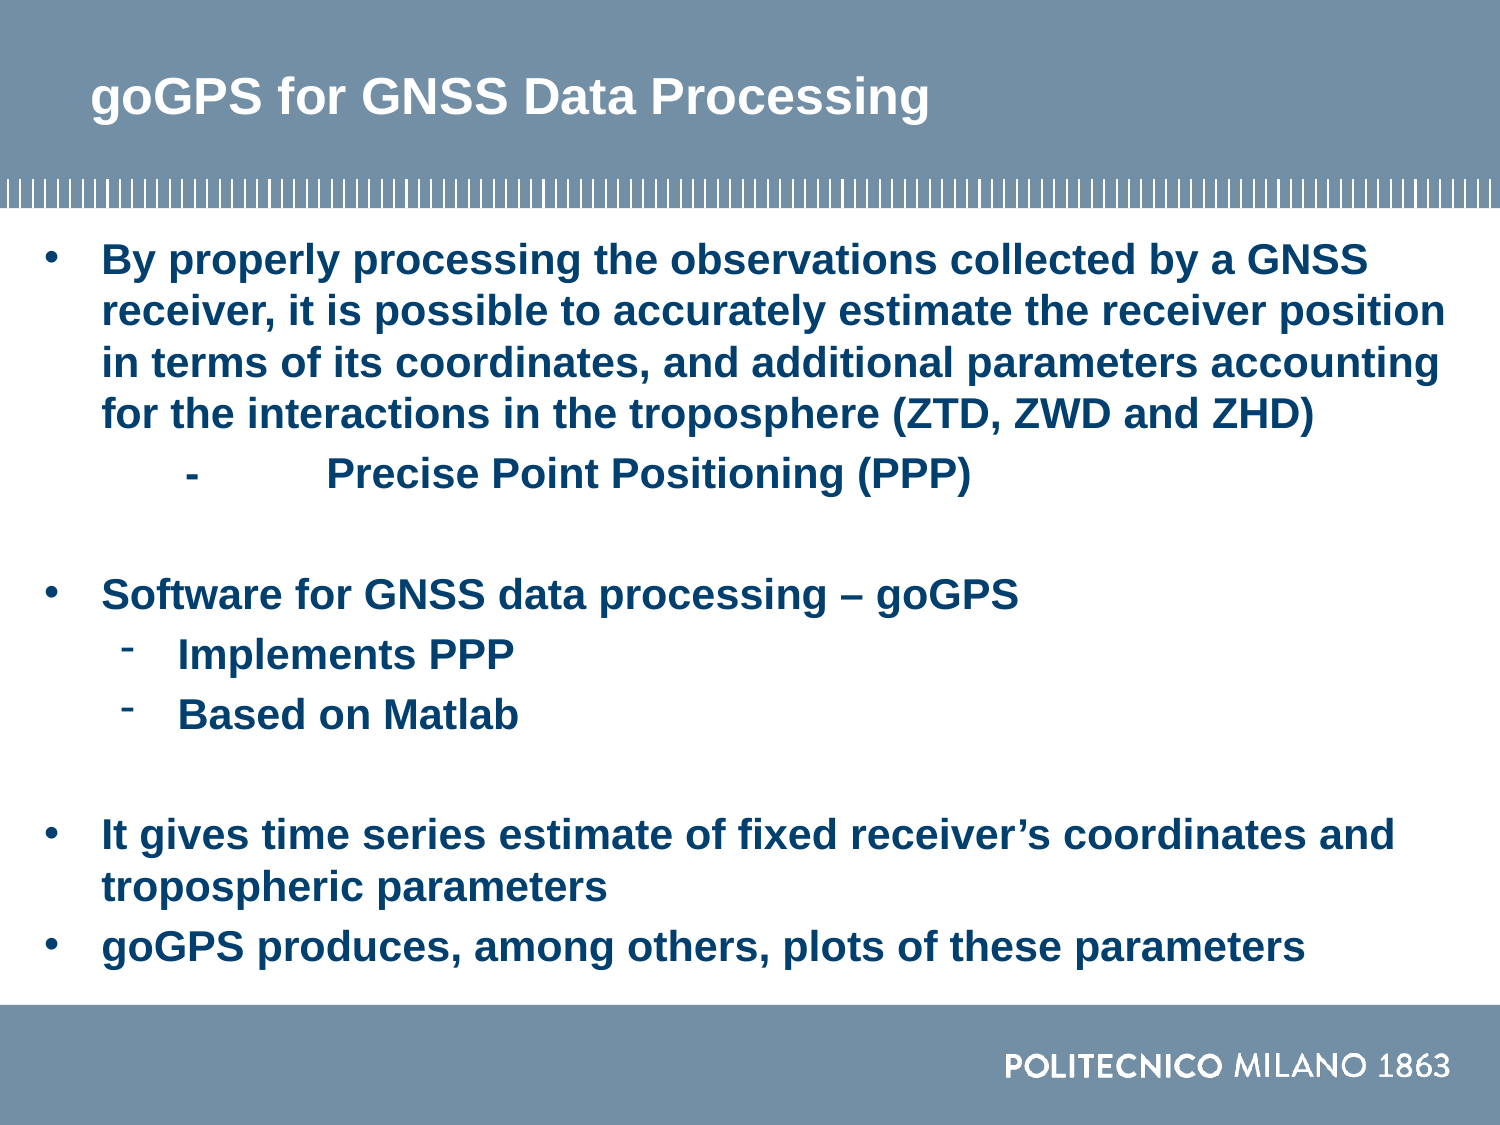

# goGPS for GNSS Data Processing
By properly processing the observations collected by a GNSS receiver, it is possible to accurately estimate the receiver position in terms of its coordinates, and additional parameters accounting for the interactions in the troposphere (ZTD, ZWD and ZHD)
	-	Precise Point Positioning (PPP)

Software for GNSS data processing – goGPS
Implements PPP
Based on Matlab

It gives time series estimate of fixed receiver’s coordinates and tropospheric parameters
goGPS produces, among others, plots of these parameters